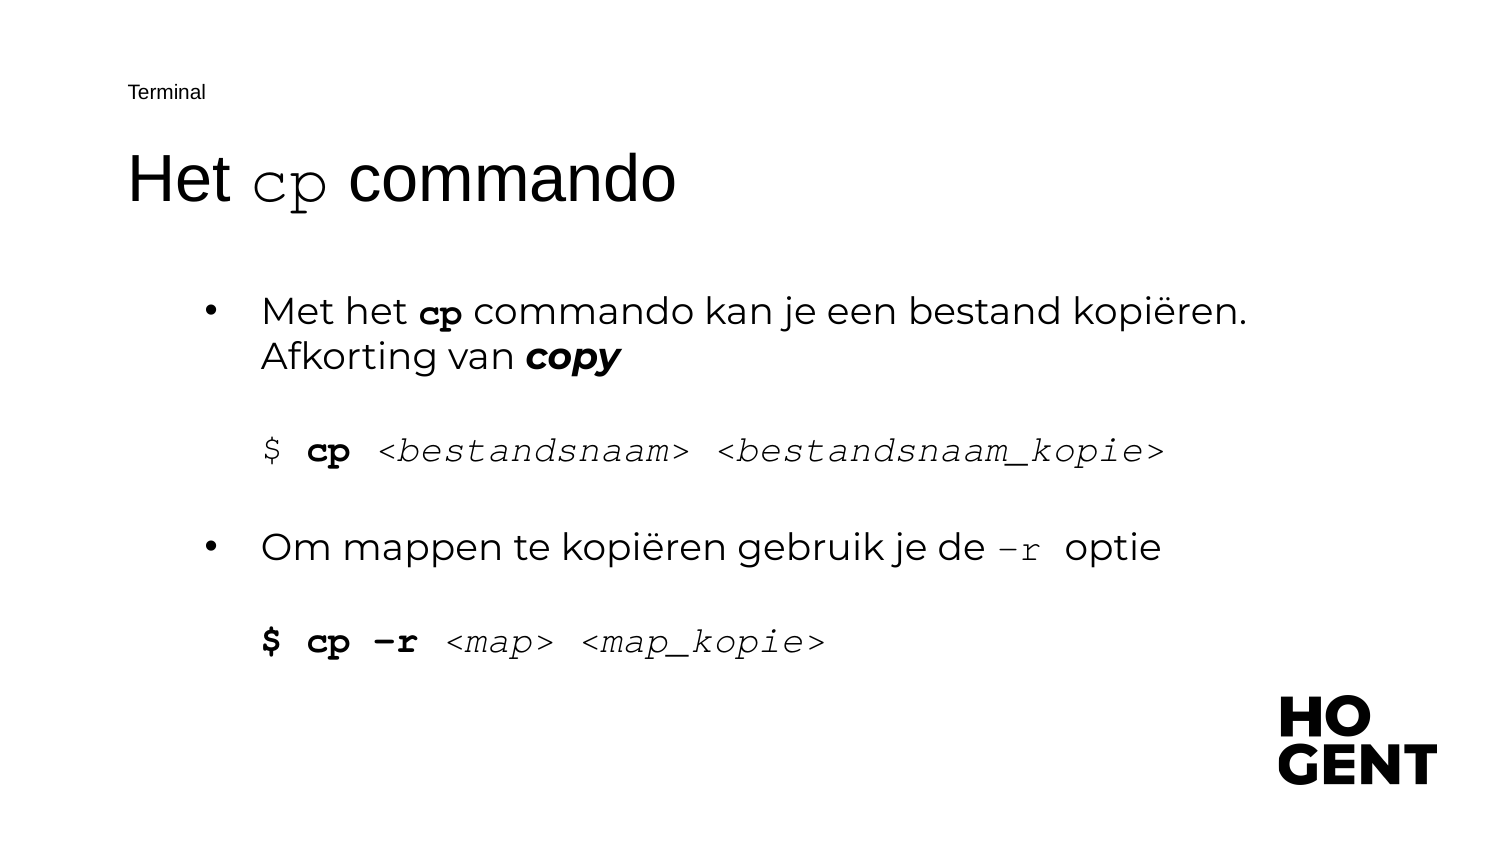

Terminal
# Het cp commando
Met het cp commando kan je een bestand kopiëren. Afkorting van copy
$ cp <bestandsnaam> <bestandsnaam_kopie>
Om mappen te kopiëren gebruik je de –r optie
$ cp –r <map> <map_kopie>